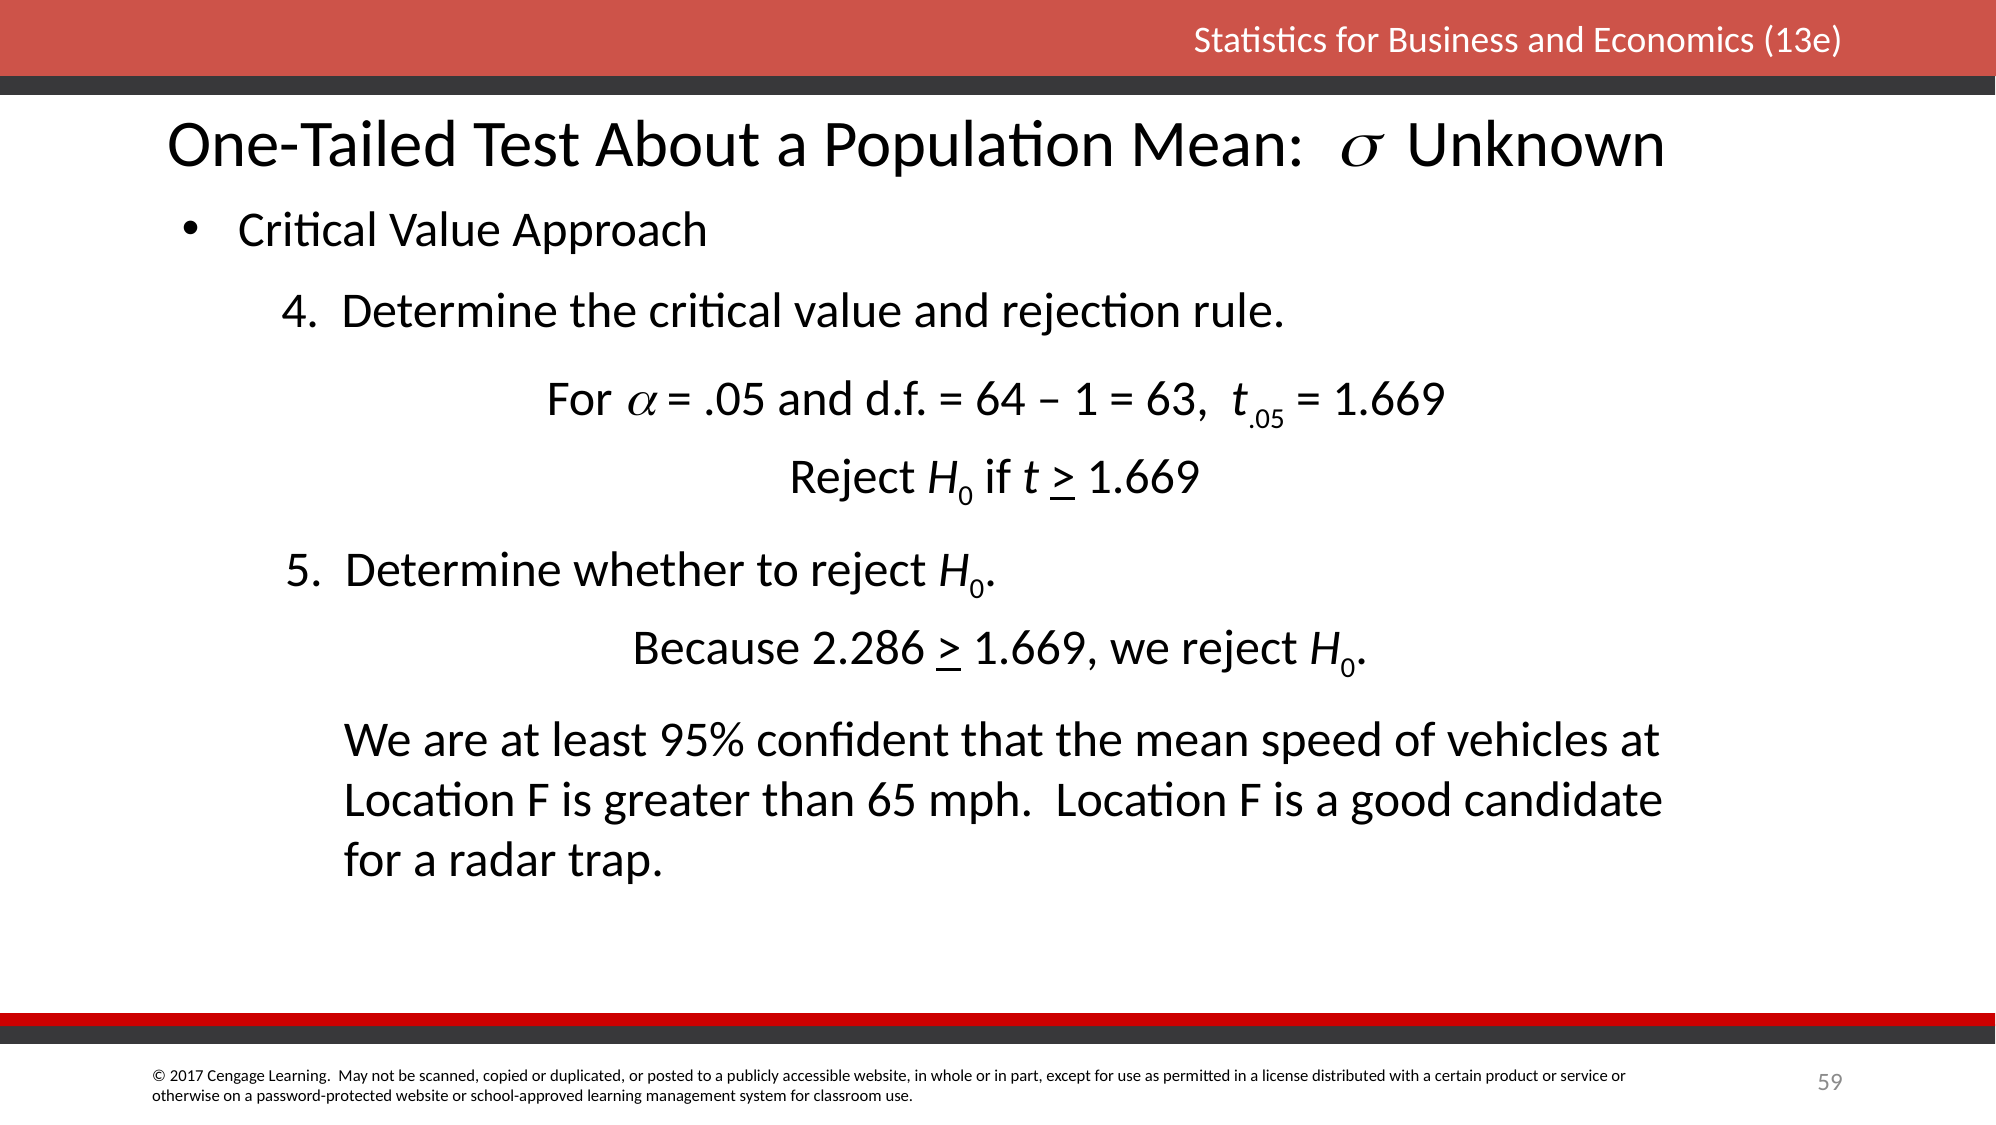

One-Tailed Test About a Population Mean:  σ  Unknown
Critical Value Approach
4.  Determine the critical value and rejection rule.
For α = .05 and d.f. = 64 – 1 = 63,  t.05 = 1.669
Reject H0 if t > 1.669
5.  Determine whether to reject H0.
Because 2.286 > 1.669, we reject H0.
We are at least 95% confident that the mean speed of vehicles at Location F is greater than 65 mph.  Location F is a good candidate for a radar trap.
59